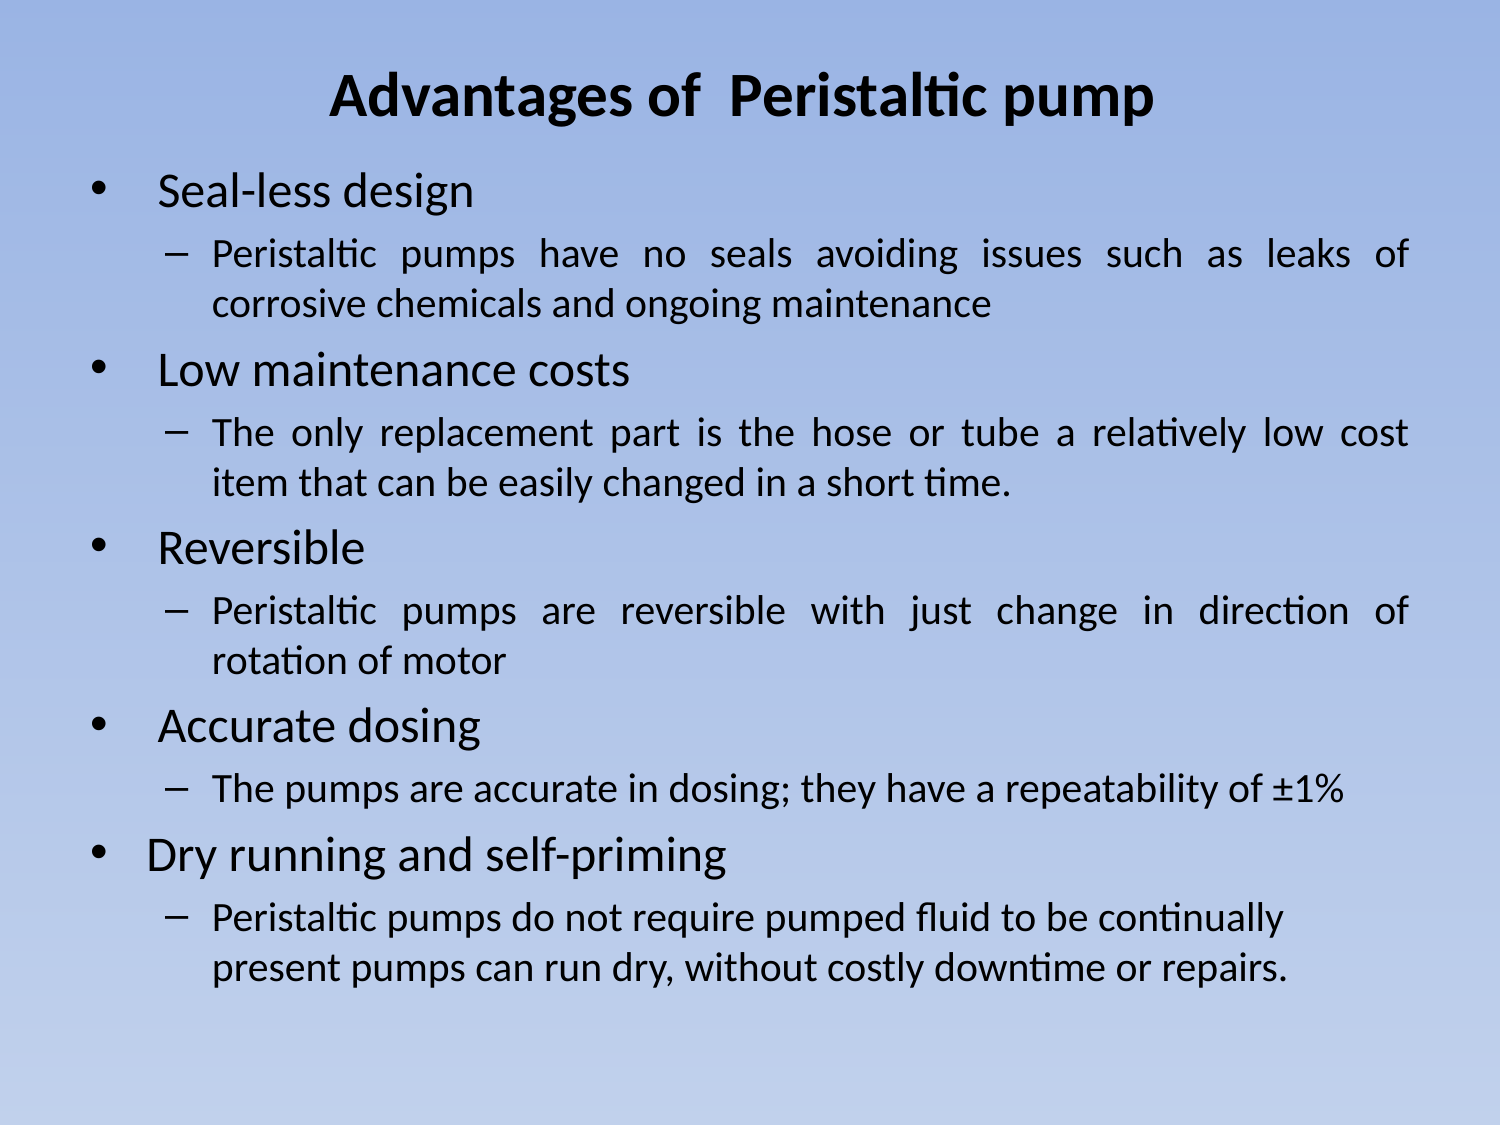

# Advantages of  Peristaltic pump
 Seal-less design
Peristaltic pumps have no seals avoiding issues such as leaks of corrosive chemicals and ongoing maintenance
 Low maintenance costs
The only replacement part is the hose or tube a relatively low cost item that can be easily changed in a short time.
 Reversible
Peristaltic pumps are reversible with just change in direction of rotation of motor
 Accurate dosing
The pumps are accurate in dosing; they have a repeatability of ±1%
Dry running and self-priming
Peristaltic pumps do not require pumped fluid to be continually present pumps can run dry, without costly downtime or repairs.